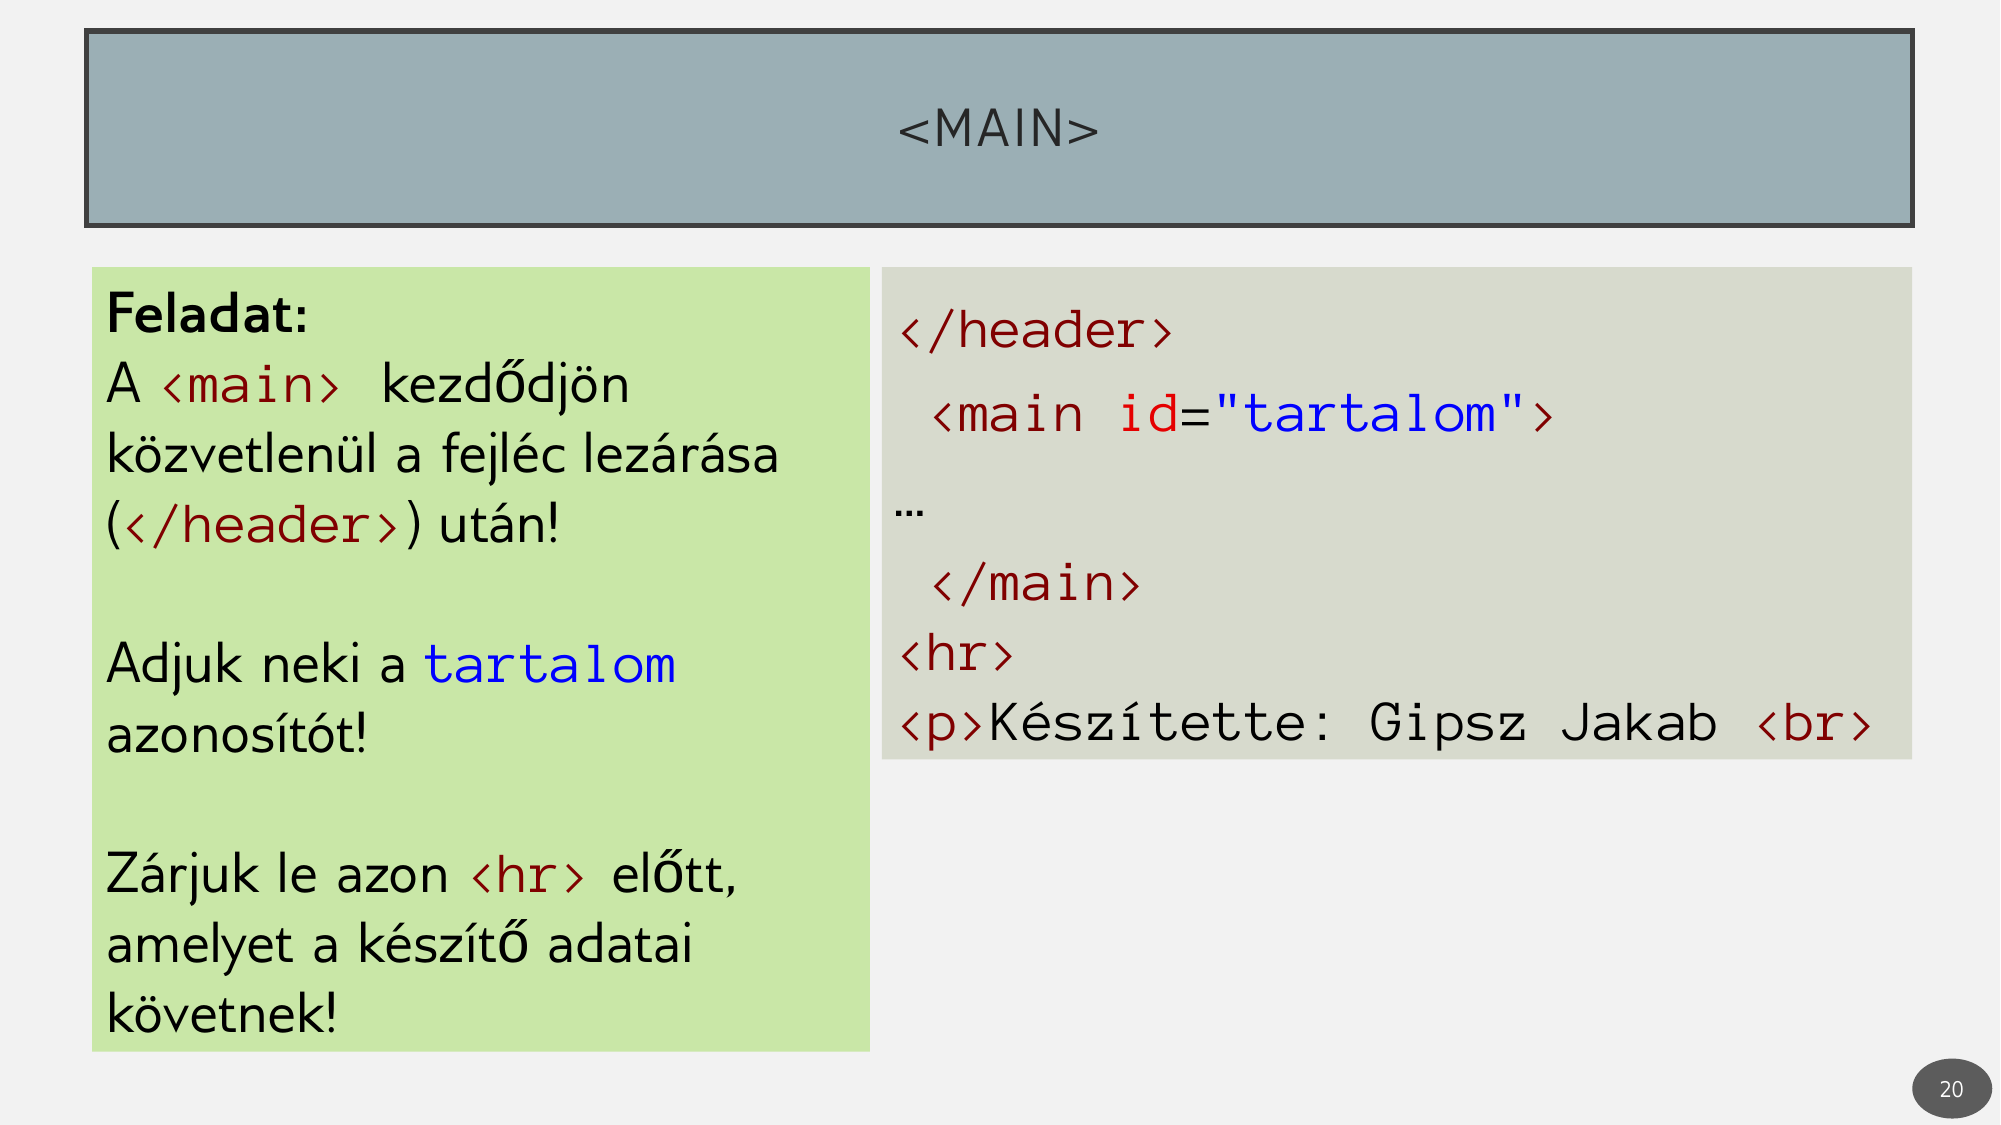

# <main>
Feladat:
A <main> kezdődjön közvetlenül a fejléc lezárása (</header>) után!

Adjuk neki a tartalom azonosítót!

Zárjuk le azon <hr> előtt, amelyet a készítő adatai követnek!
</header>
 <main id="tartalom">
…
 </main>
<hr>
<p>Készítette: Gipsz Jakab <br>
20